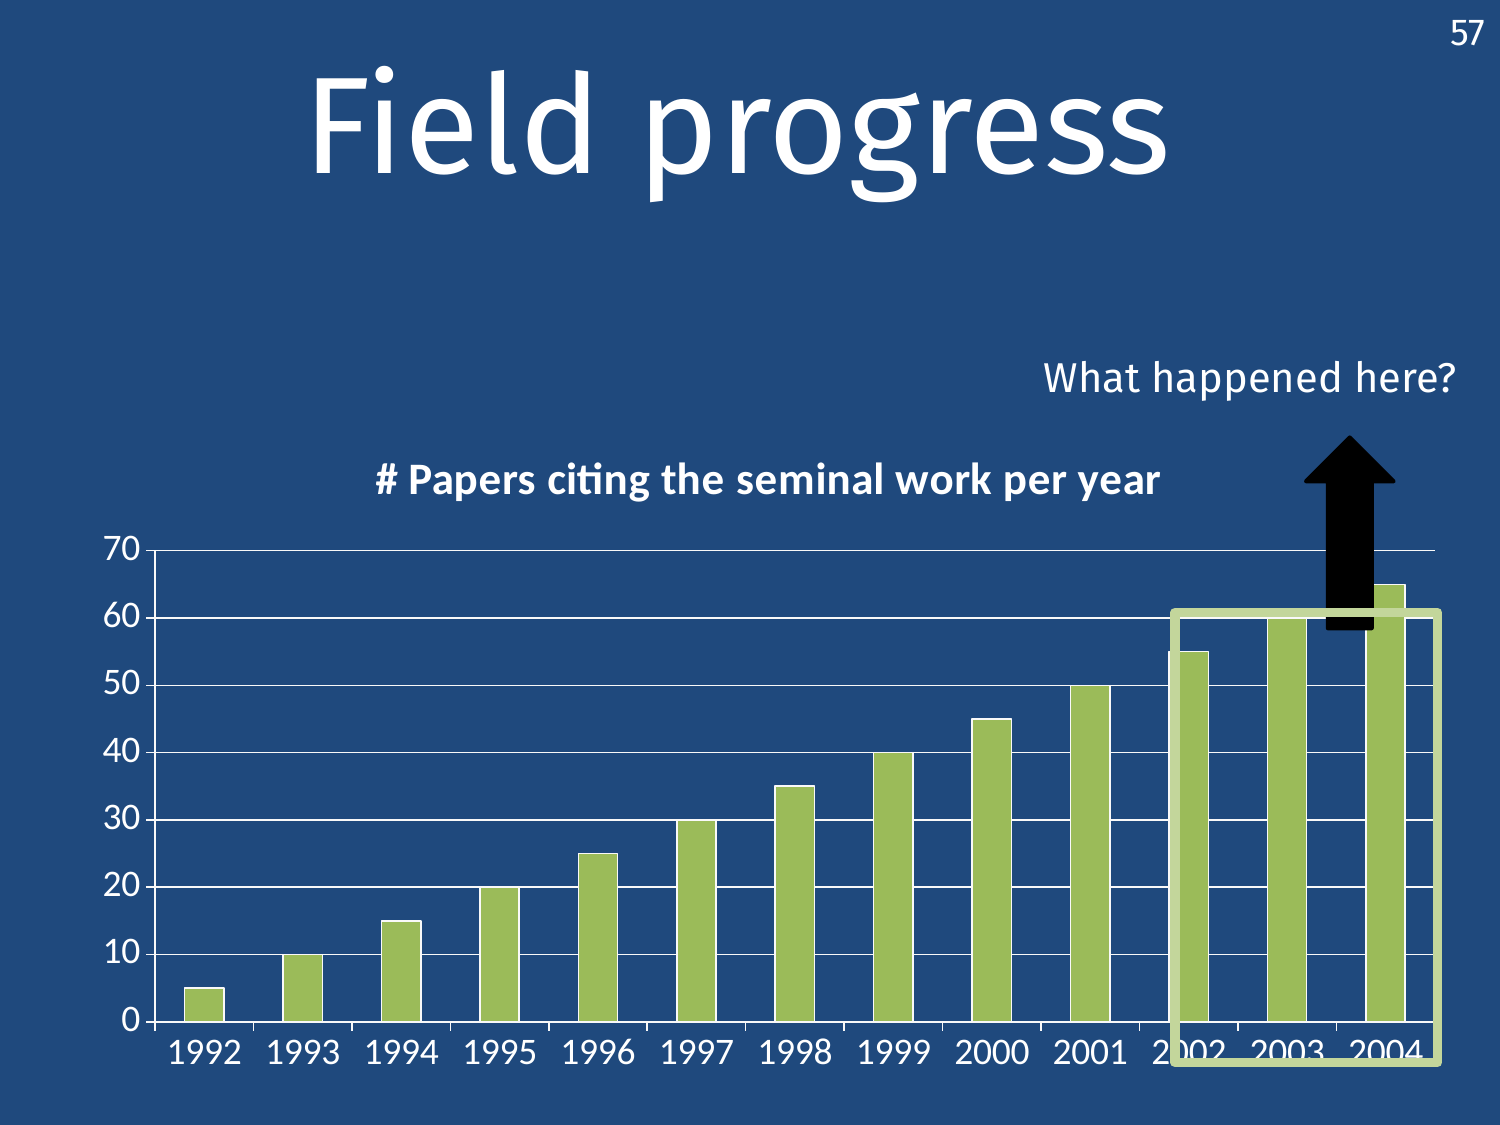

57
# Field progress
What happened here?

### Chart: # Papers citing the seminal work per year

| Category | # Citations |
|---|---|
| 1992 | 5.0 |
| 1993 | 10.0 |
| 1994 | 15.0 |
| 1995 | 20.0 |
| 1996 | 25.0 |
| 1997 | 30.0 |
| 1998 | 35.0 |
| 1999 | 40.0 |
| 2000 | 45.0 |
| 2001 | 50.0 |
| 2002 | 55.0 |
| 2003 | 60.0 |
| 2004 | 65.0 |